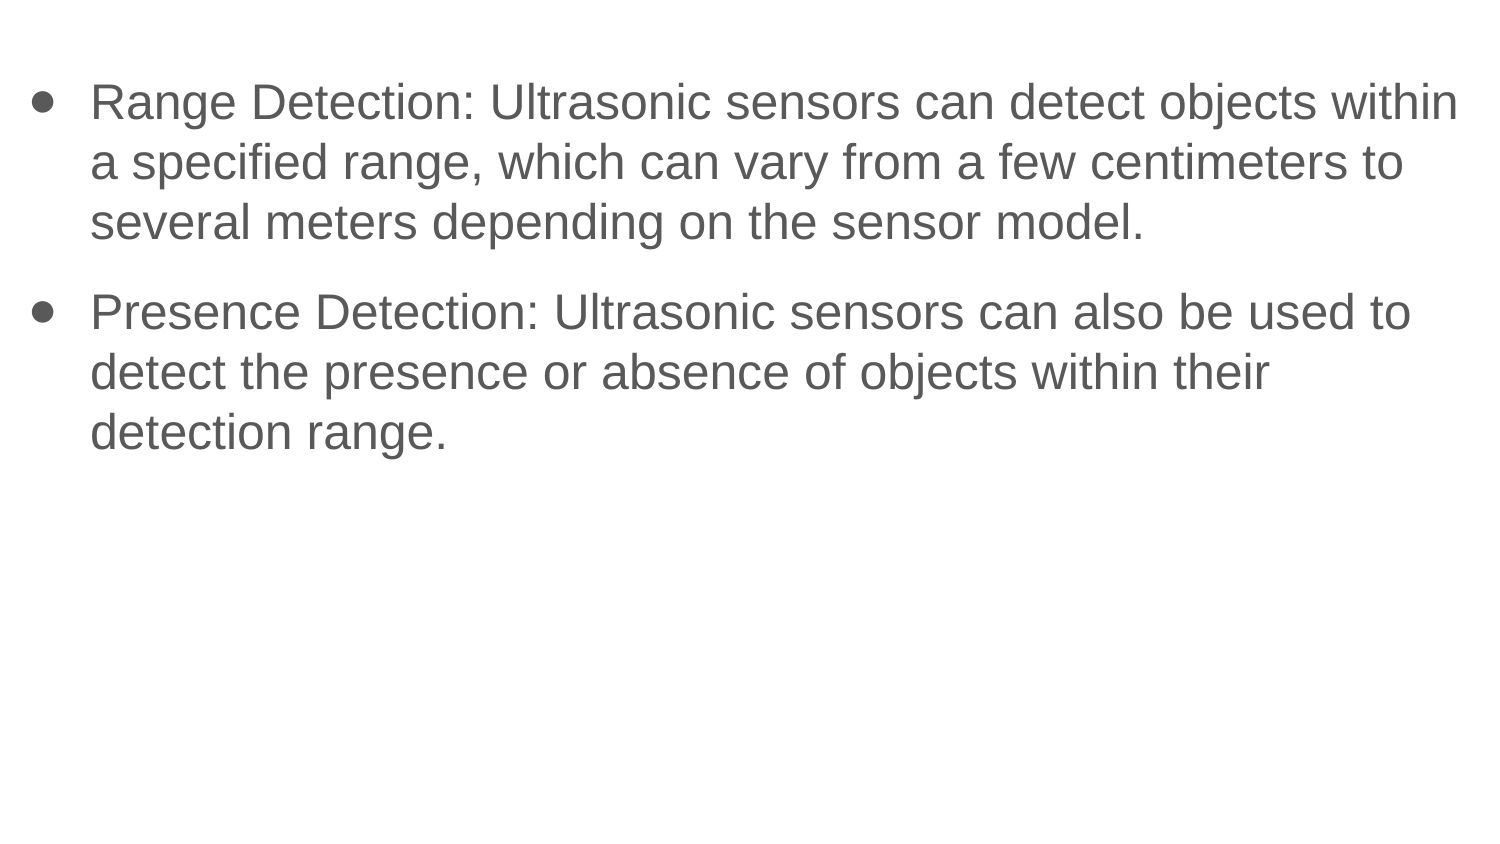

Range Detection: Ultrasonic sensors can detect objects within a specified range, which can vary from a few centimeters to several meters depending on the sensor model.

Presence Detection: Ultrasonic sensors can also be used to detect the presence or absence of objects within their detection range.